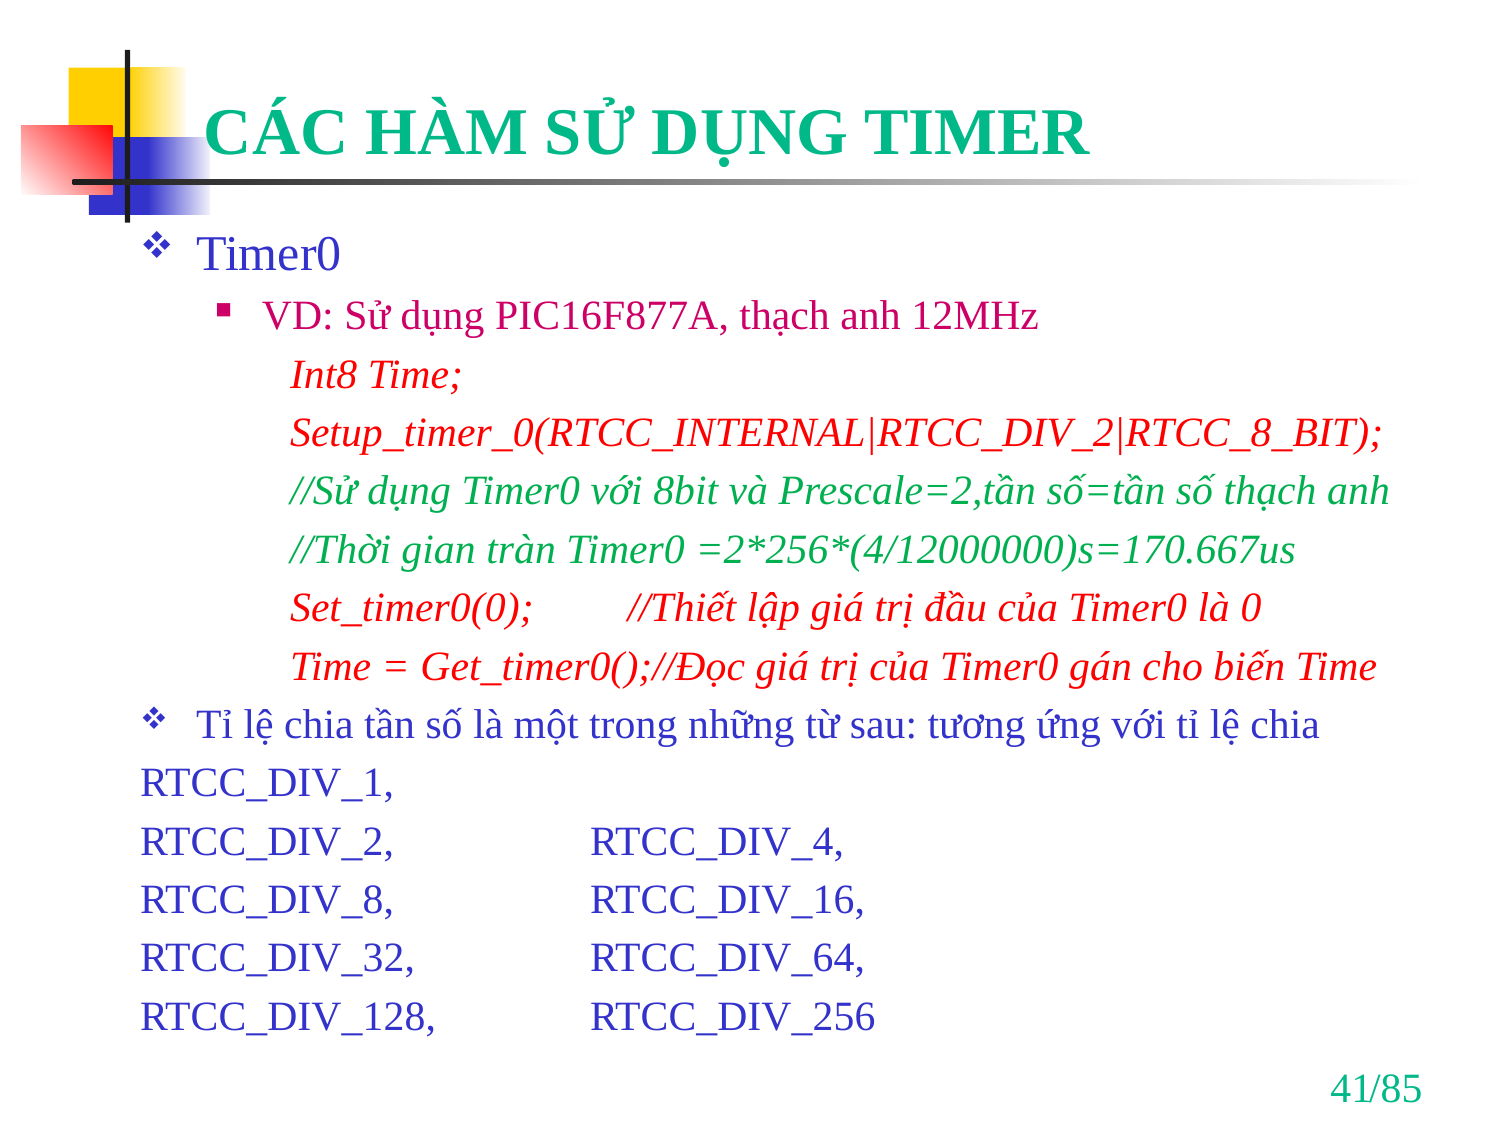

# CÁC HÀM SỬ DỤNG TIMER
Timer0
VD: Sử dụng PIC16F877A, thạch anh 12MHz
Int8 Time;
Setup_timer_0(RTCC_INTERNAL|RTCC_DIV_2|RTCC_8_BIT);
//Sử dụng Timer0 với 8bit và Prescale=2,tần số=tần số thạch anh
//Thời gian tràn Timer0 =2*256*(4/12000000)s=170.667us
Set_timer0(0);	//Thiết lập giá trị đầu của Timer0 là 0
Time = Get_timer0();//Đọc giá trị của Timer0 gán cho biến Time
Tỉ lệ chia tần số là một trong những từ sau: tương ứng với tỉ lệ chia
RTCC_DIV_1,
RTCC_DIV_2, 		RTCC_DIV_4,
RTCC_DIV_8, 		RTCC_DIV_16,
RTCC_DIV_32, 		RTCC_DIV_64,
RTCC_DIV_128, 	RTCC_DIV_256

41